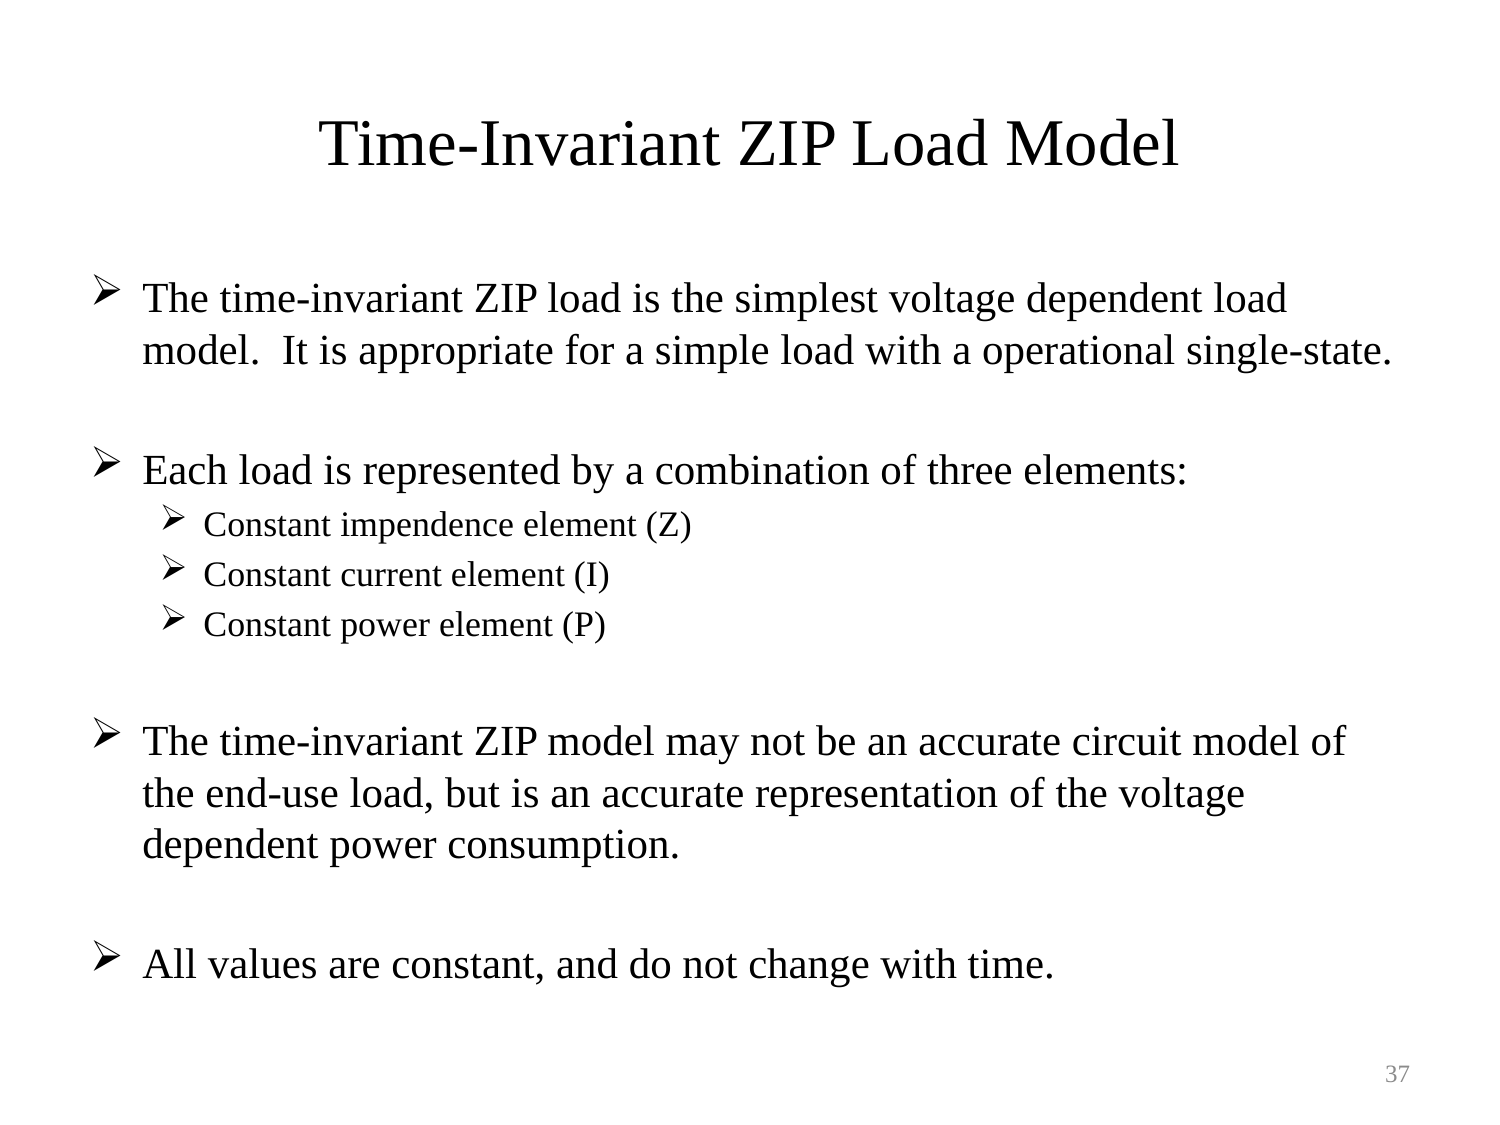

# Time-Invariant ZIP Load Model
The time-invariant ZIP load is the simplest voltage dependent load model.  It is appropriate for a simple load with a operational single-state.

Each load is represented by a combination of three elements:
Constant impendence element (Z)
Constant current element (I)
Constant power element (P)

The time-invariant ZIP model may not be an accurate circuit model of the end-use load, but is an accurate representation of the voltage dependent power consumption.

All values are constant, and do not change with time.

37